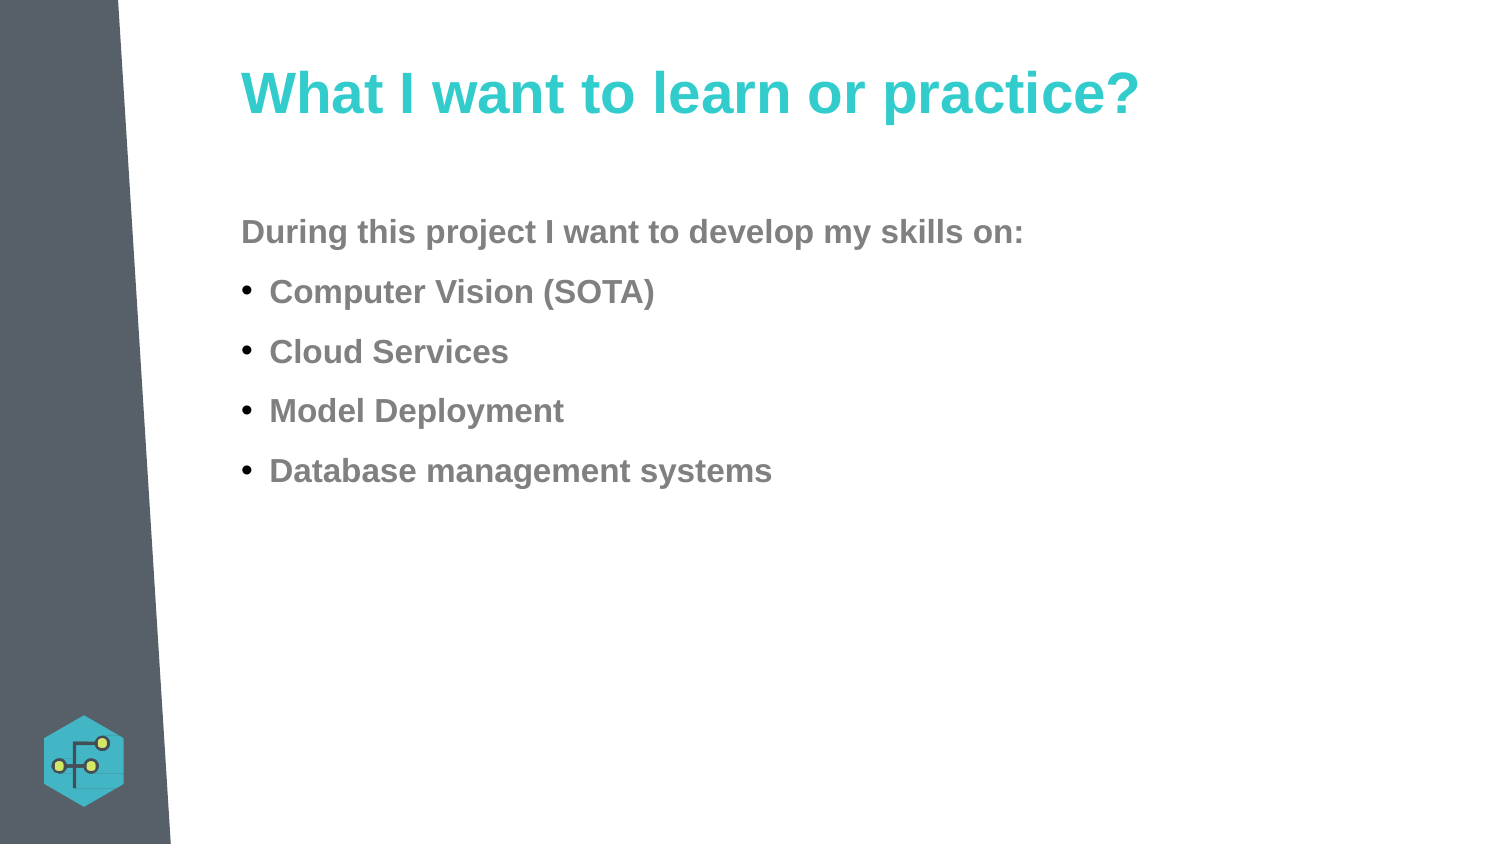

What I want to learn or practice?
During this project I want to develop my skills on:
Computer Vision (SOTA)
Cloud Services
Model Deployment
Database management systems